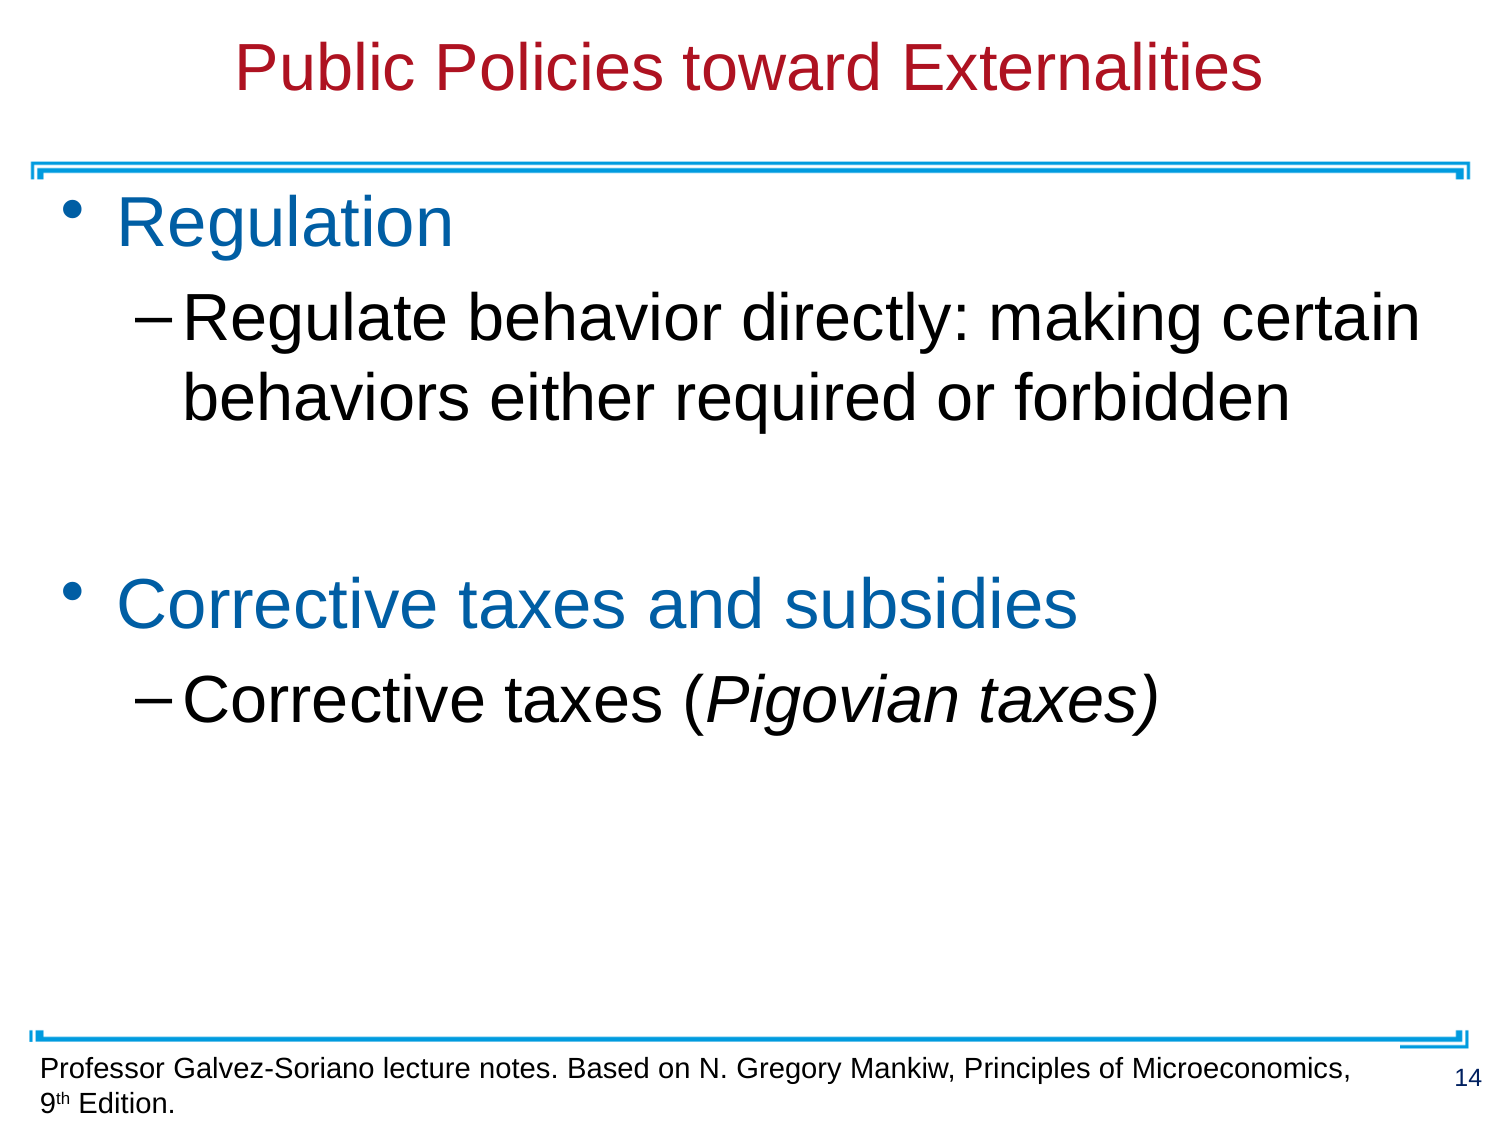

# Public Policies toward Externalities
Regulation
Regulate behavior directly: making certain behaviors either required or forbidden

Corrective taxes and subsidies
Corrective taxes (Pigovian taxes)

Professor Galvez-Soriano lecture notes. Based on N. Gregory Mankiw, Principles of Microeconomics, 9th Edition.
14